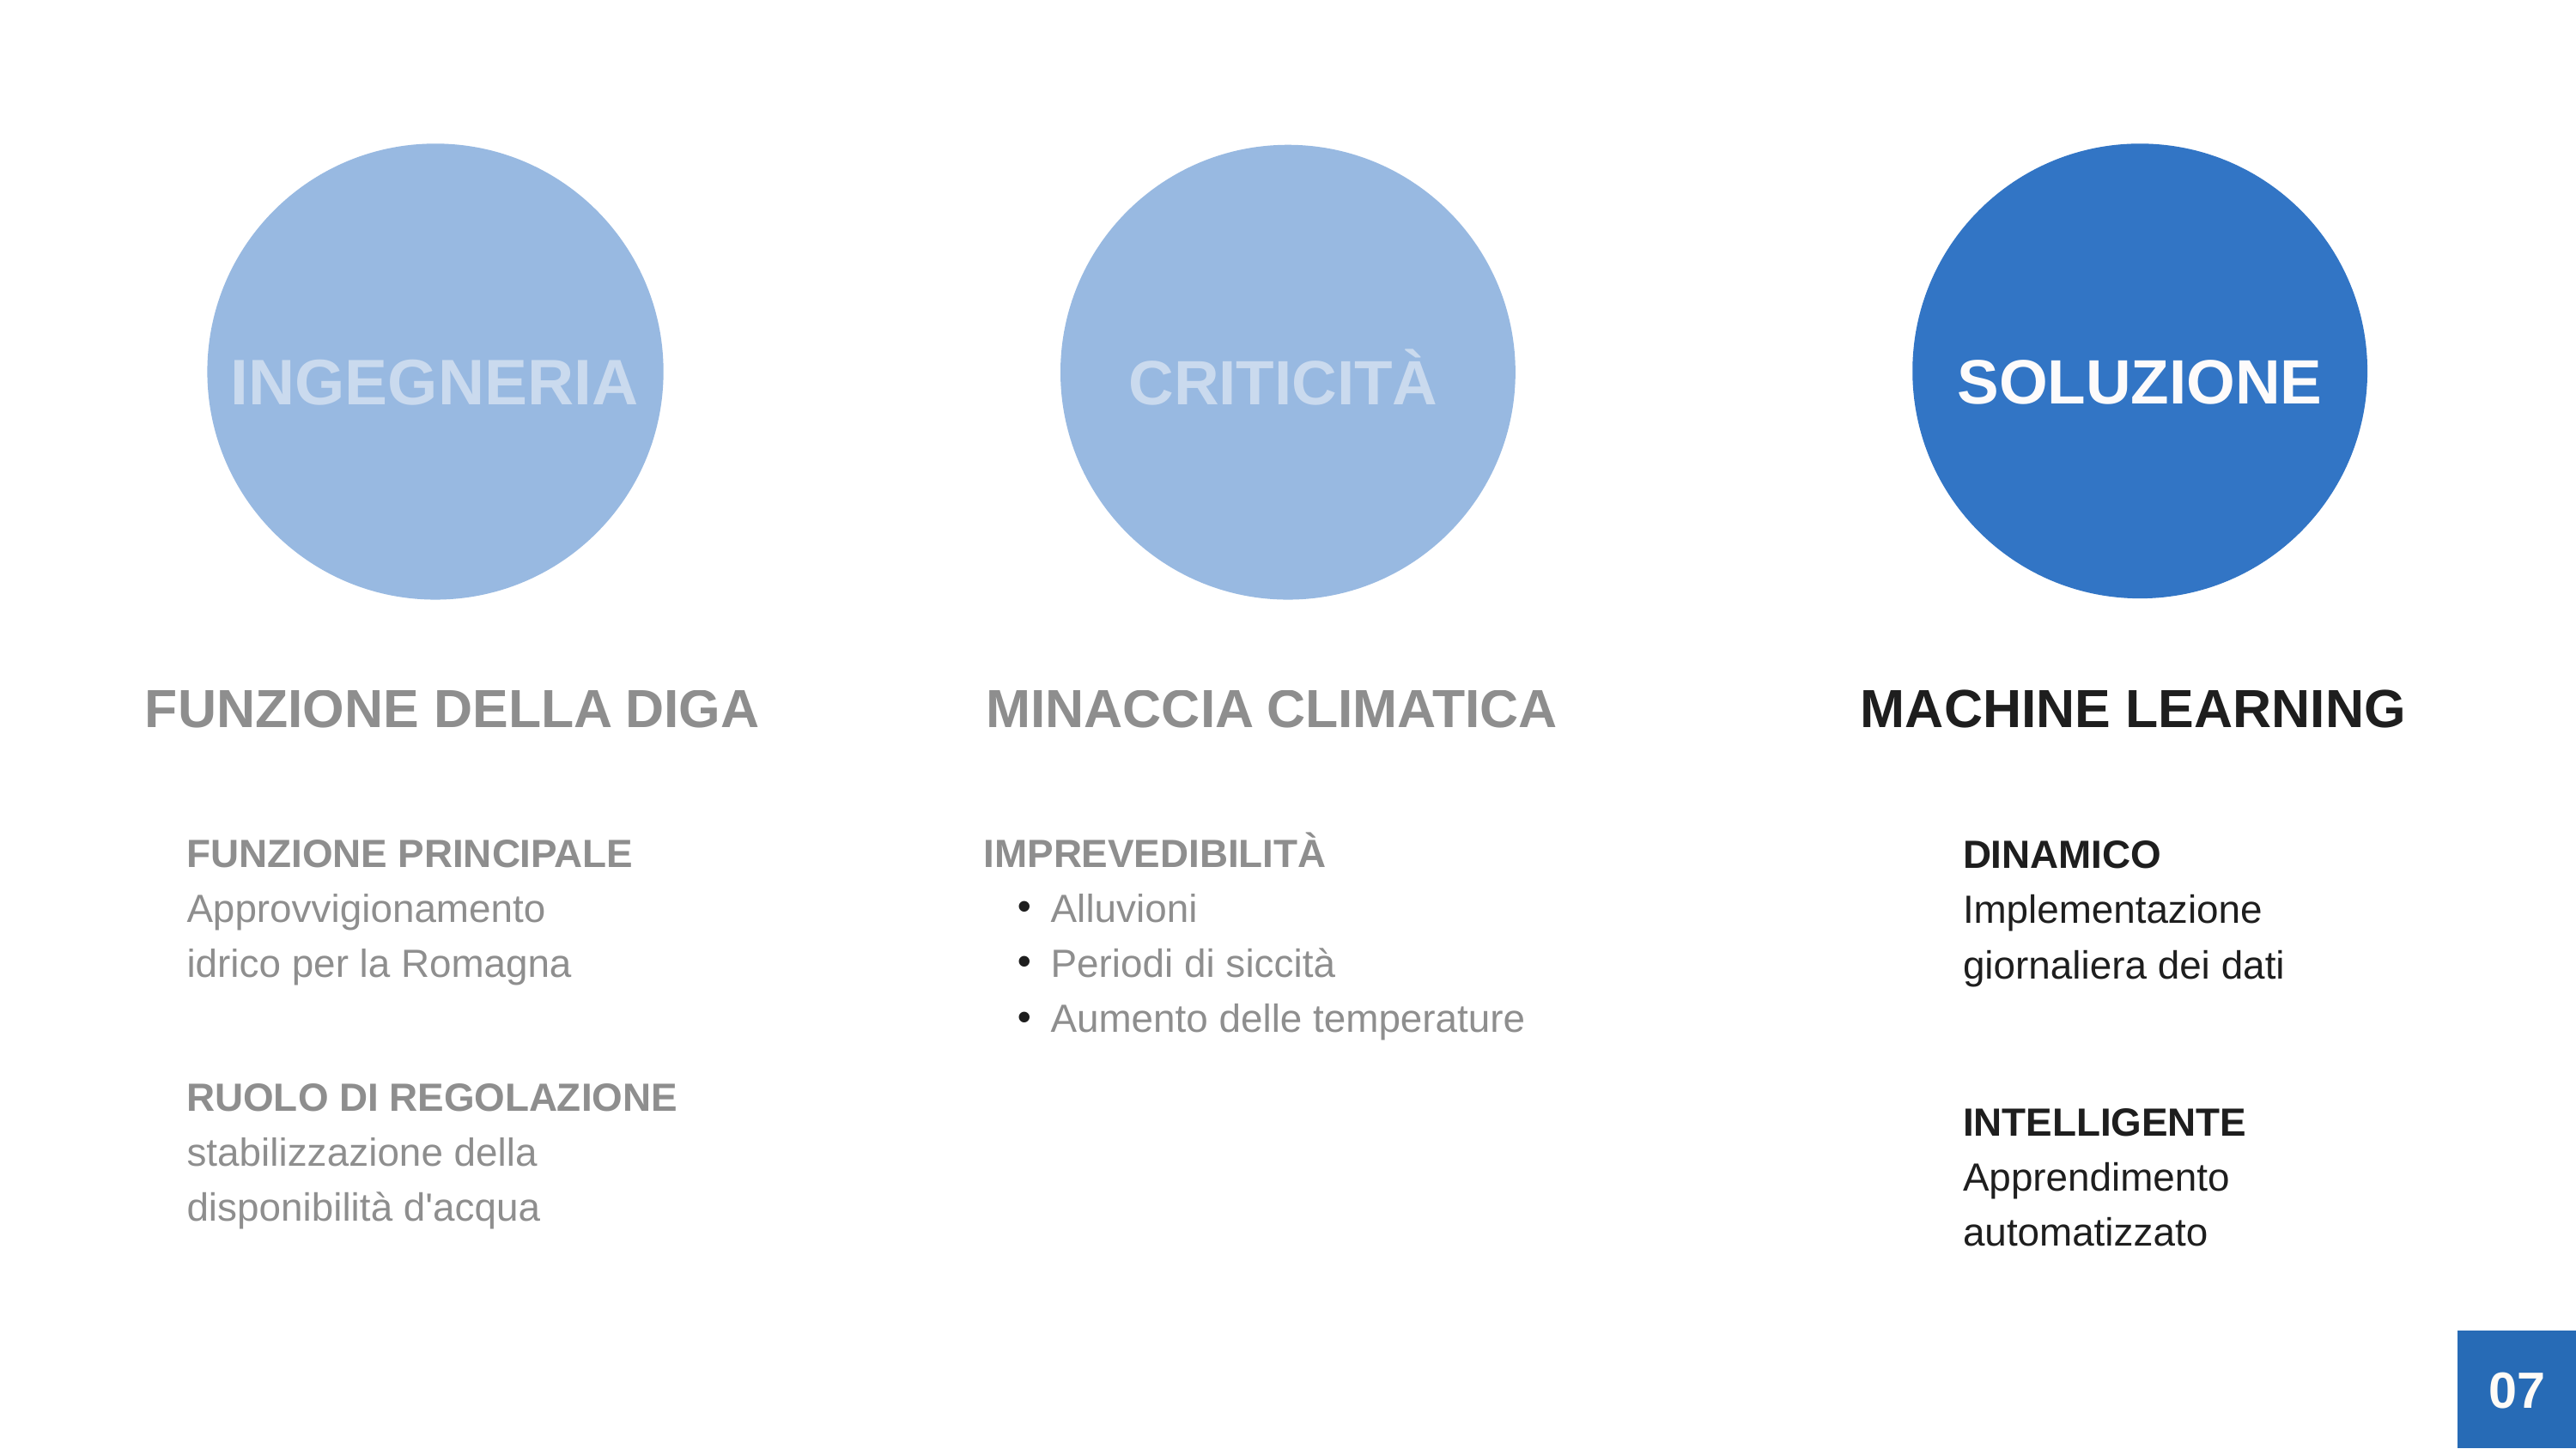

INGEGNERIA
SOLUZIONE
CRITICITÀ
FUNZIONE DELLA DIGA
MINACCIA CLIMATICA
MACHINE LEARNING
FUNZIONE PRINCIPALE
Approvvigionamento
idrico per la Romagna

RUOLO DI REGOLAZIONE
stabilizzazione della disponibilità d'acqua

IMPREVEDIBILITÀ
Alluvioni
Periodi di siccità
Aumento delle temperature
DINAMICO
Implementazione giornaliera dei dati

INTELLIGENTE
Apprendimento automatizzato

07